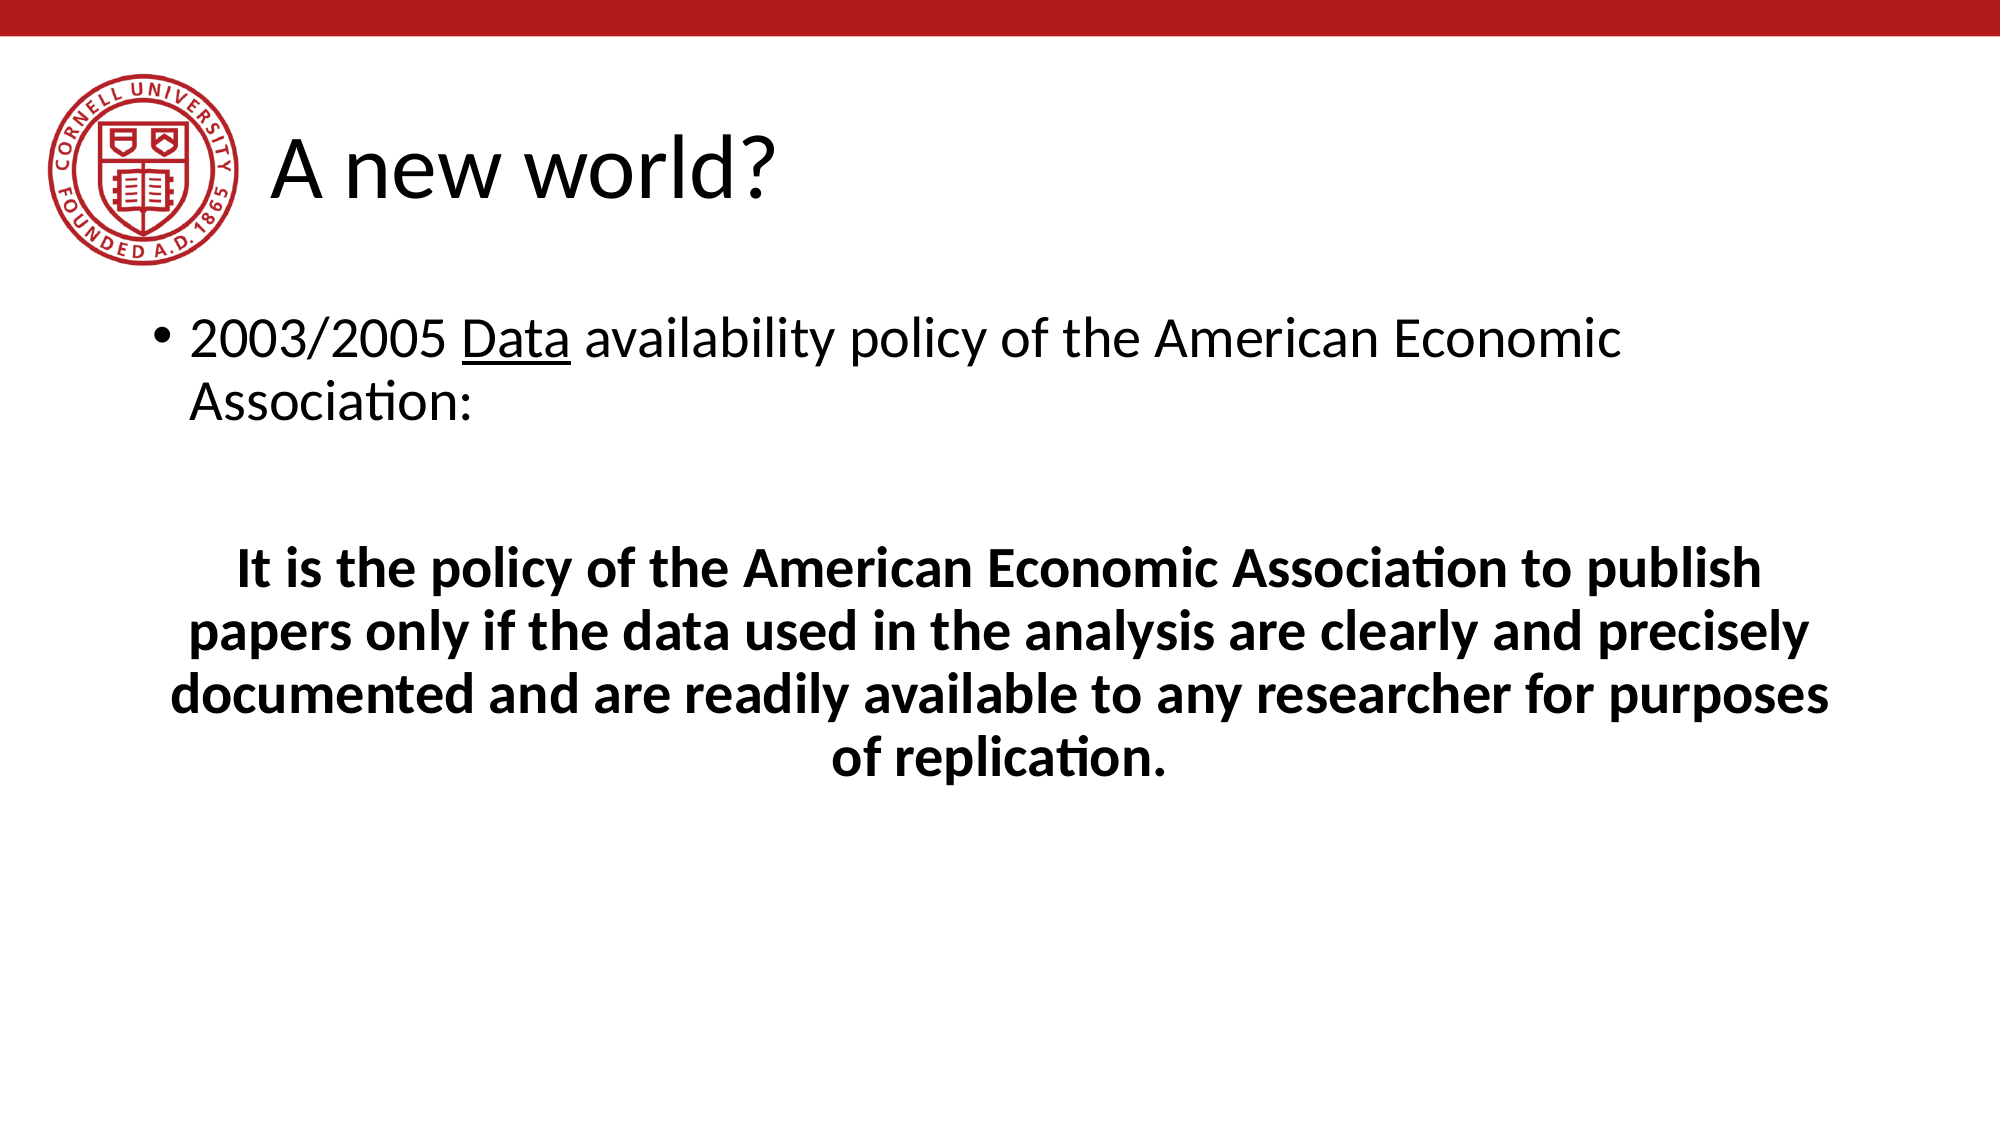

# A new world?
2003/2005 Data availability policy of the American Economic Association:

It is the policy of the American Economic Association to publish papers only if the data used in the analysis are clearly and precisely documented and are readily available to any researcher for purposes of replication.